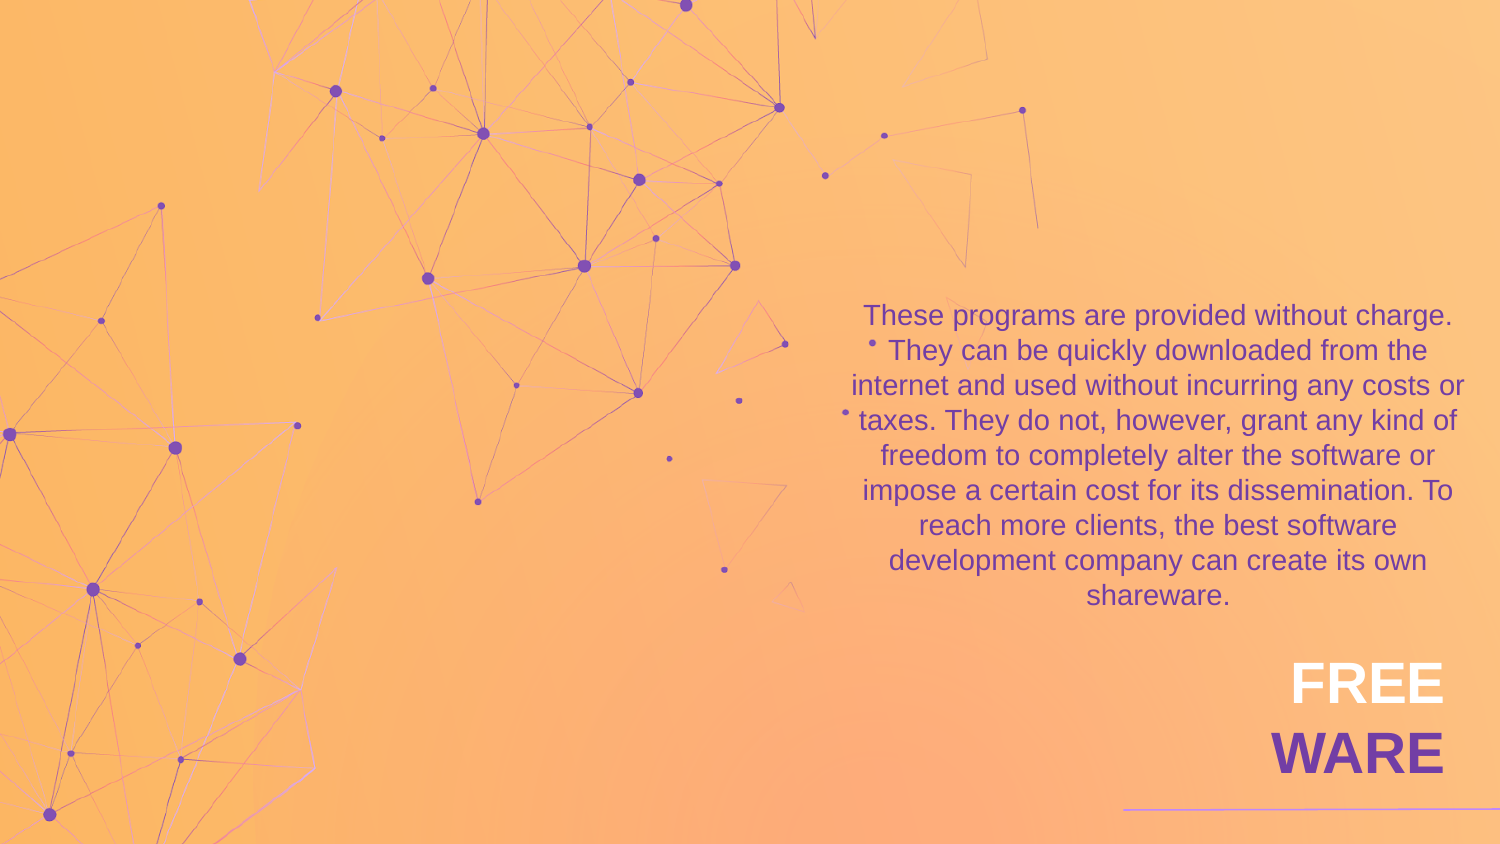

These programs are provided without charge. They can be quickly downloaded from the internet and used without incurring any costs or taxes. They do not, however, grant any kind of freedom to completely alter the software or impose a certain cost for its dissemination. To reach more clients, the best software development company can create its own shareware.
# FREE WARE